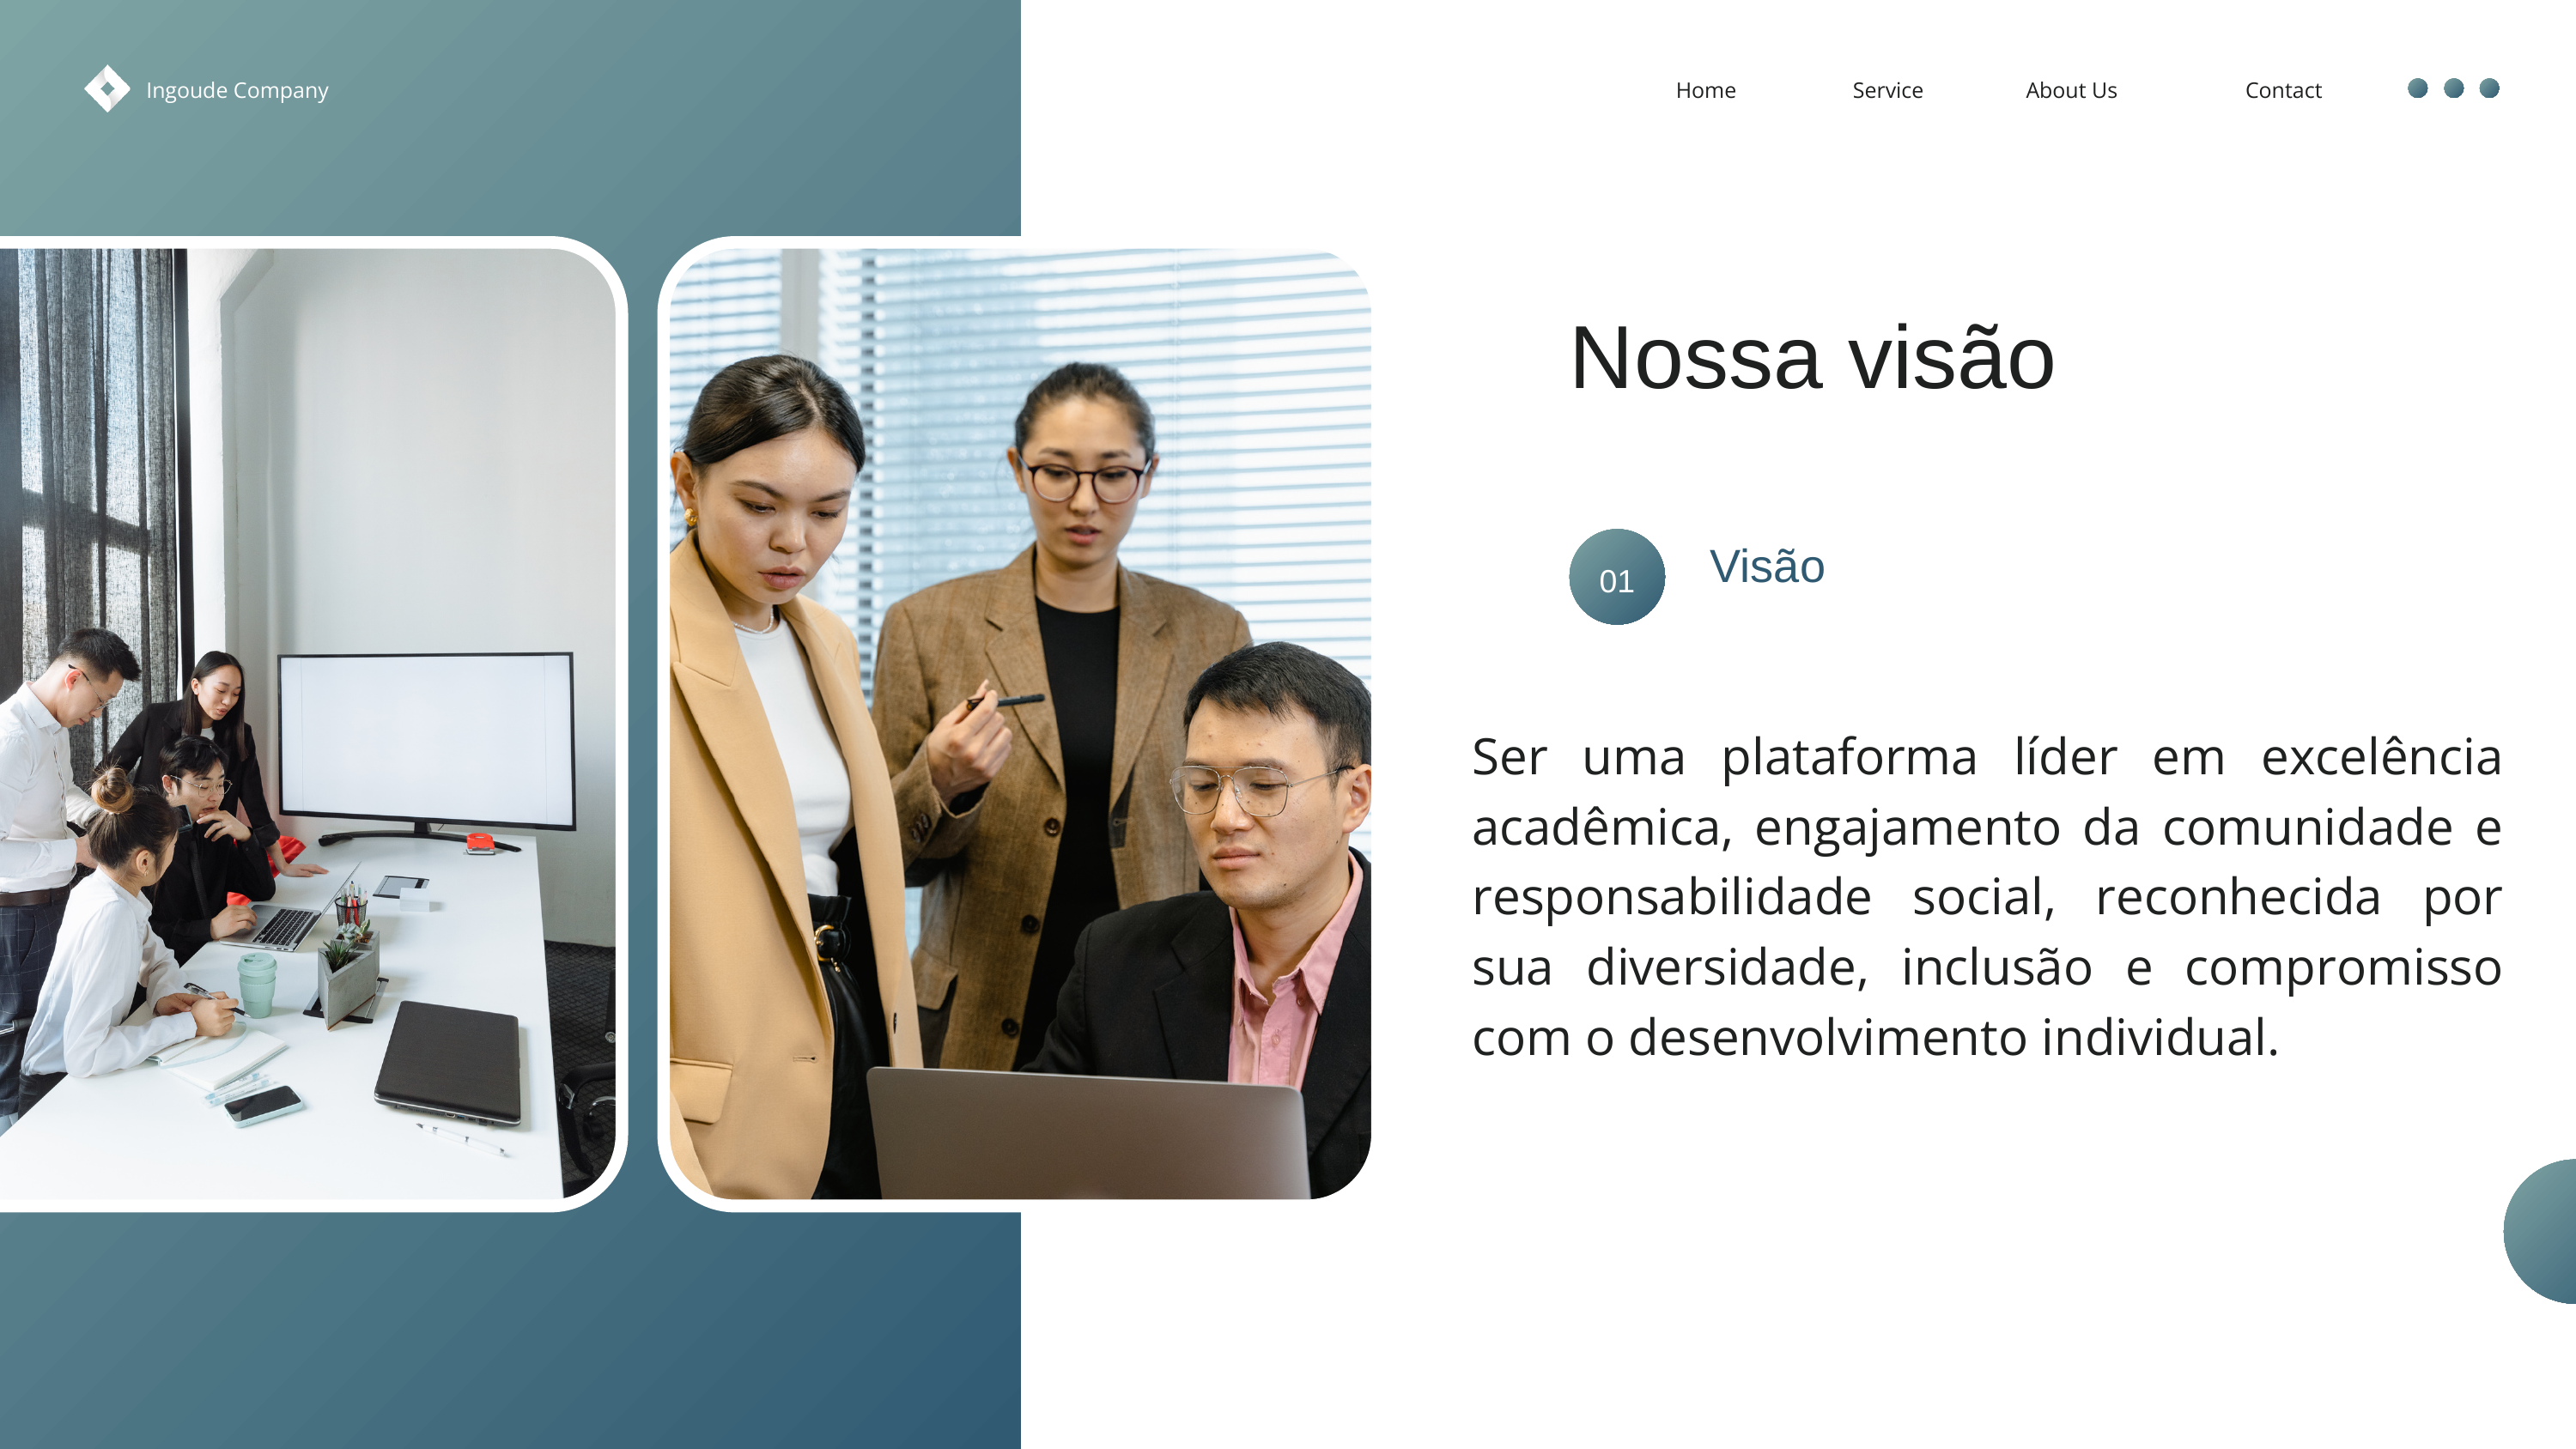

Ingoude Company
Home
Service
About Us
Contact

Nossa visão
Visão

01
Ser uma plataforma líder em excelência acadêmica, engajamento da comunidade e responsabilidade social, reconhecida por sua diversidade, inclusão e compromisso com o desenvolvimento individual.